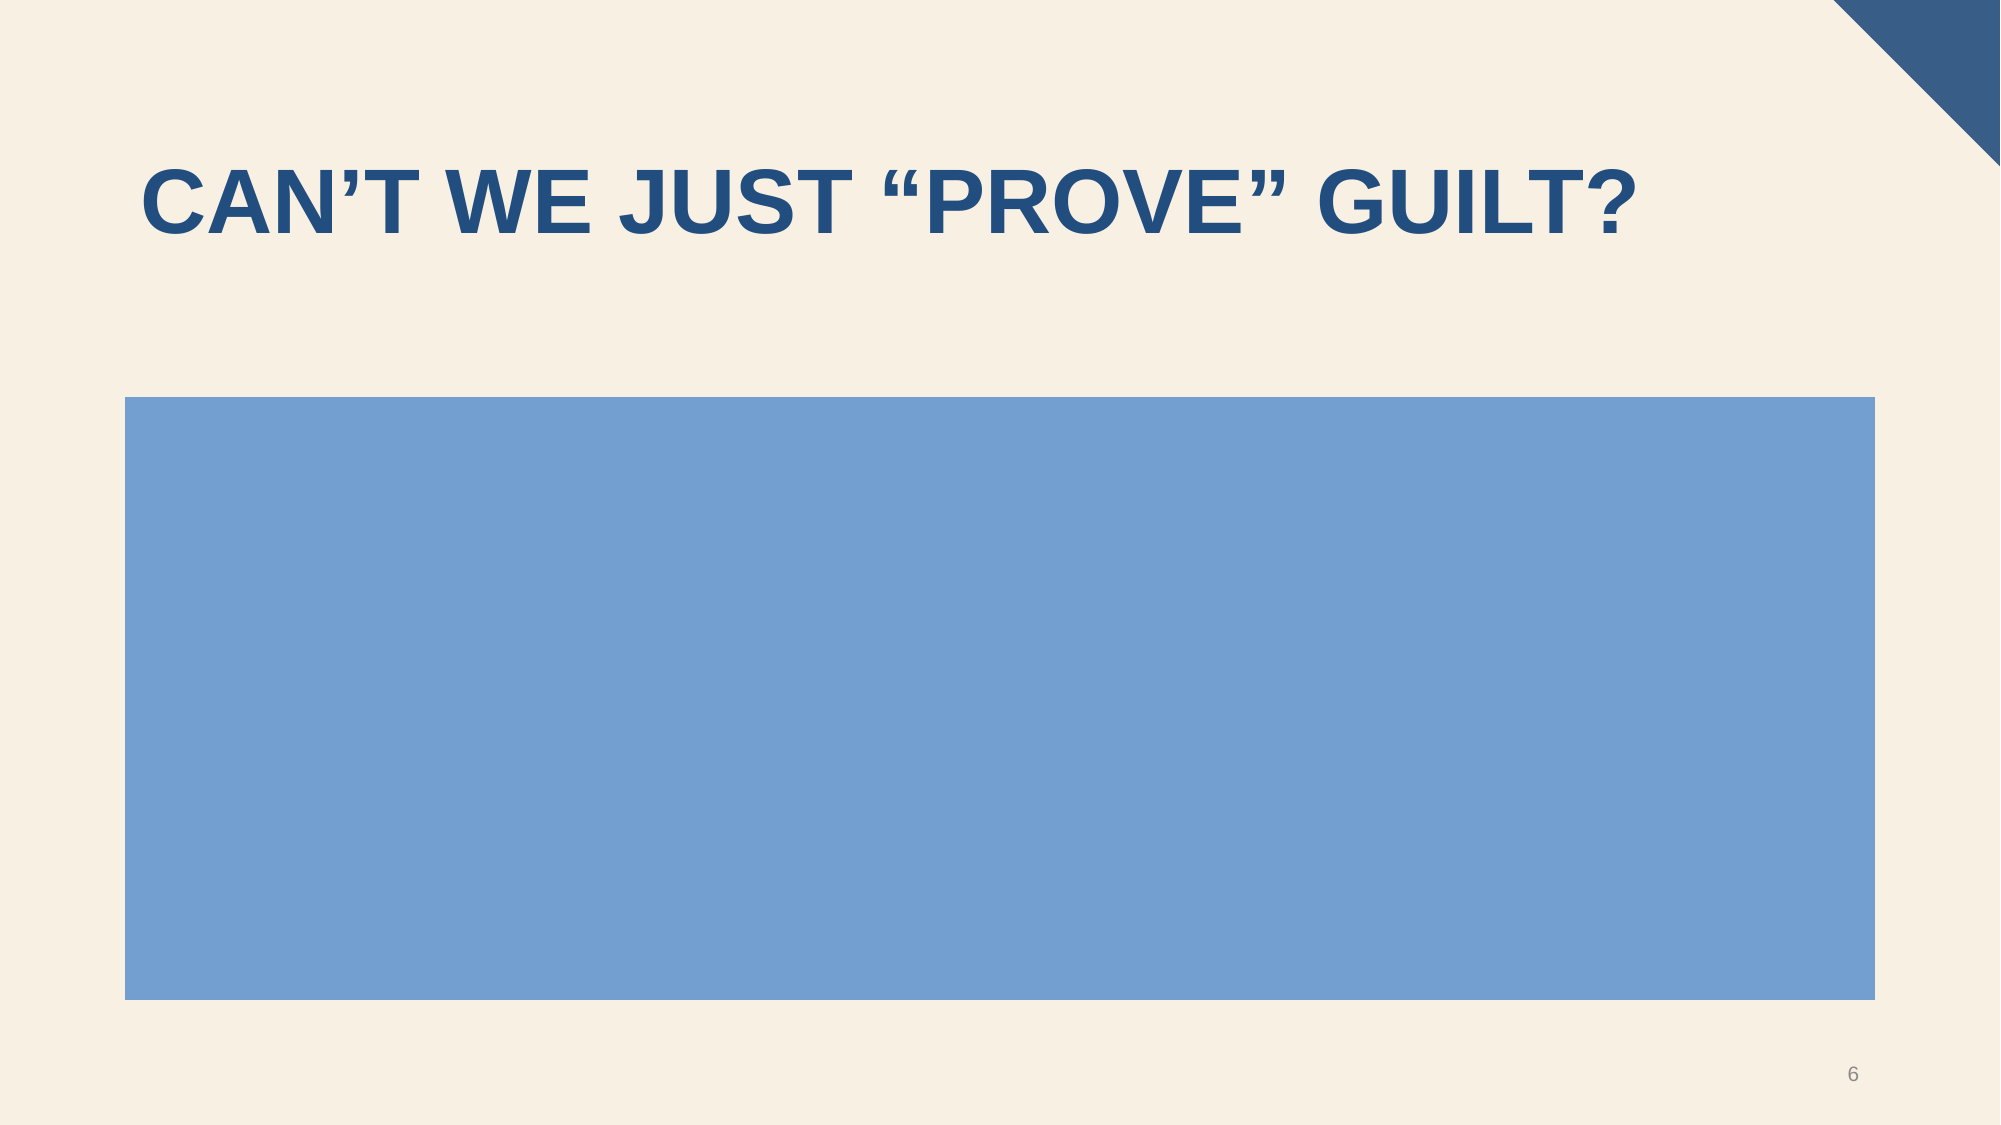

# Can’t we just “prove” guilt?
We have
Evidence
Arguments for why the defendant is Guilty
Arguments for why the defendant is innocent
-> Compute?
6